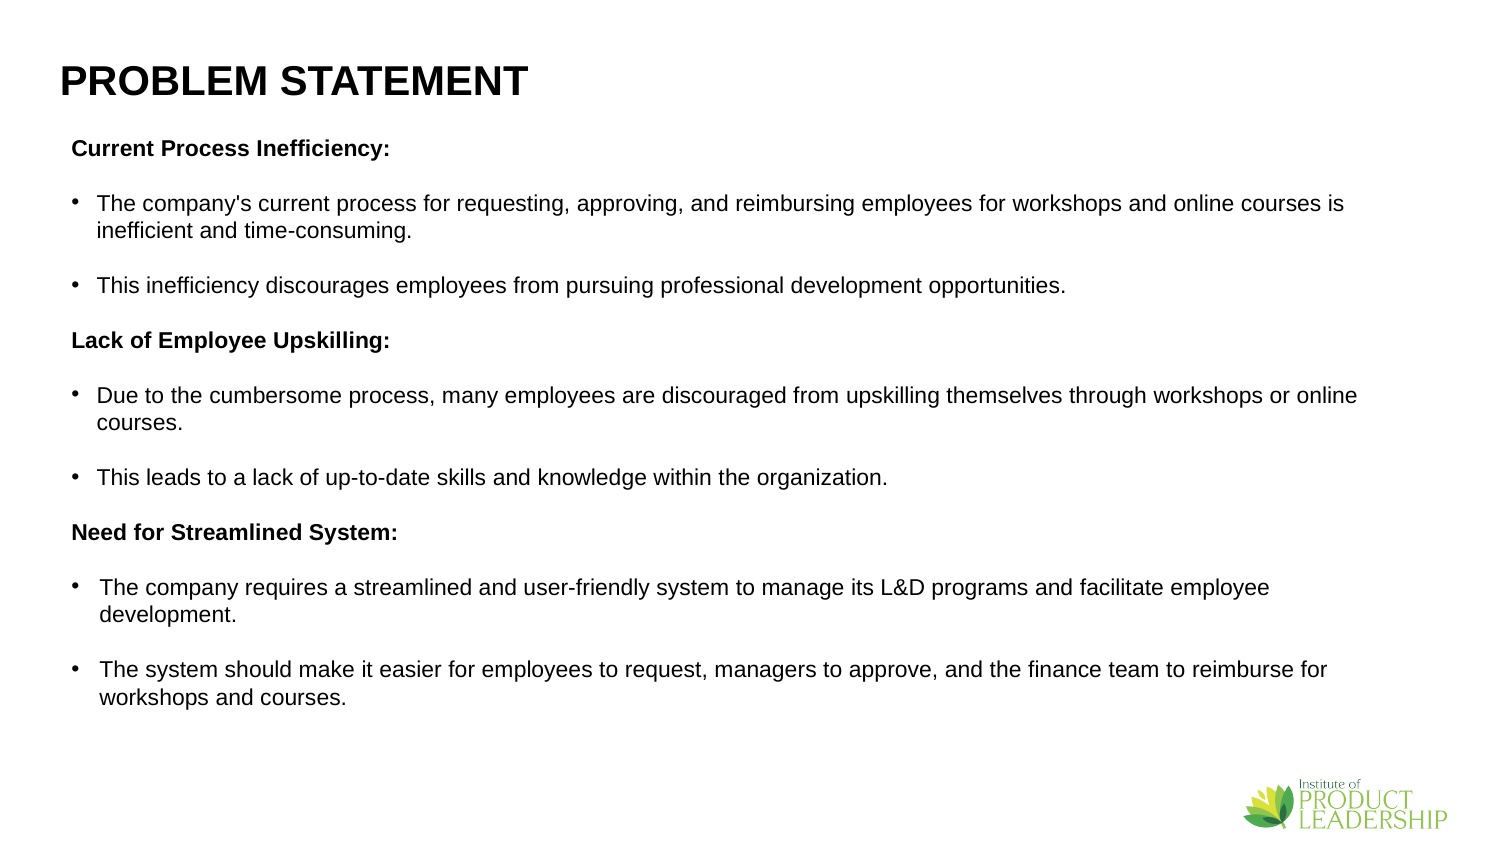

PROBLEM STATEMENT
Current Process Inefficiency:

The company's current process for requesting, approving, and reimbursing employees for workshops and online courses is inefficient and time-consuming.

This inefficiency discourages employees from pursuing professional development opportunities.

Lack of Employee Upskilling:

Due to the cumbersome process, many employees are discouraged from upskilling themselves through workshops or online courses.

This leads to a lack of up-to-date skills and knowledge within the organization.

Need for Streamlined System:

The company requires a streamlined and user-friendly system to manage its L&D programs and facilitate employee development.

The system should make it easier for employees to request, managers to approve, and the finance team to reimburse for workshops and courses.